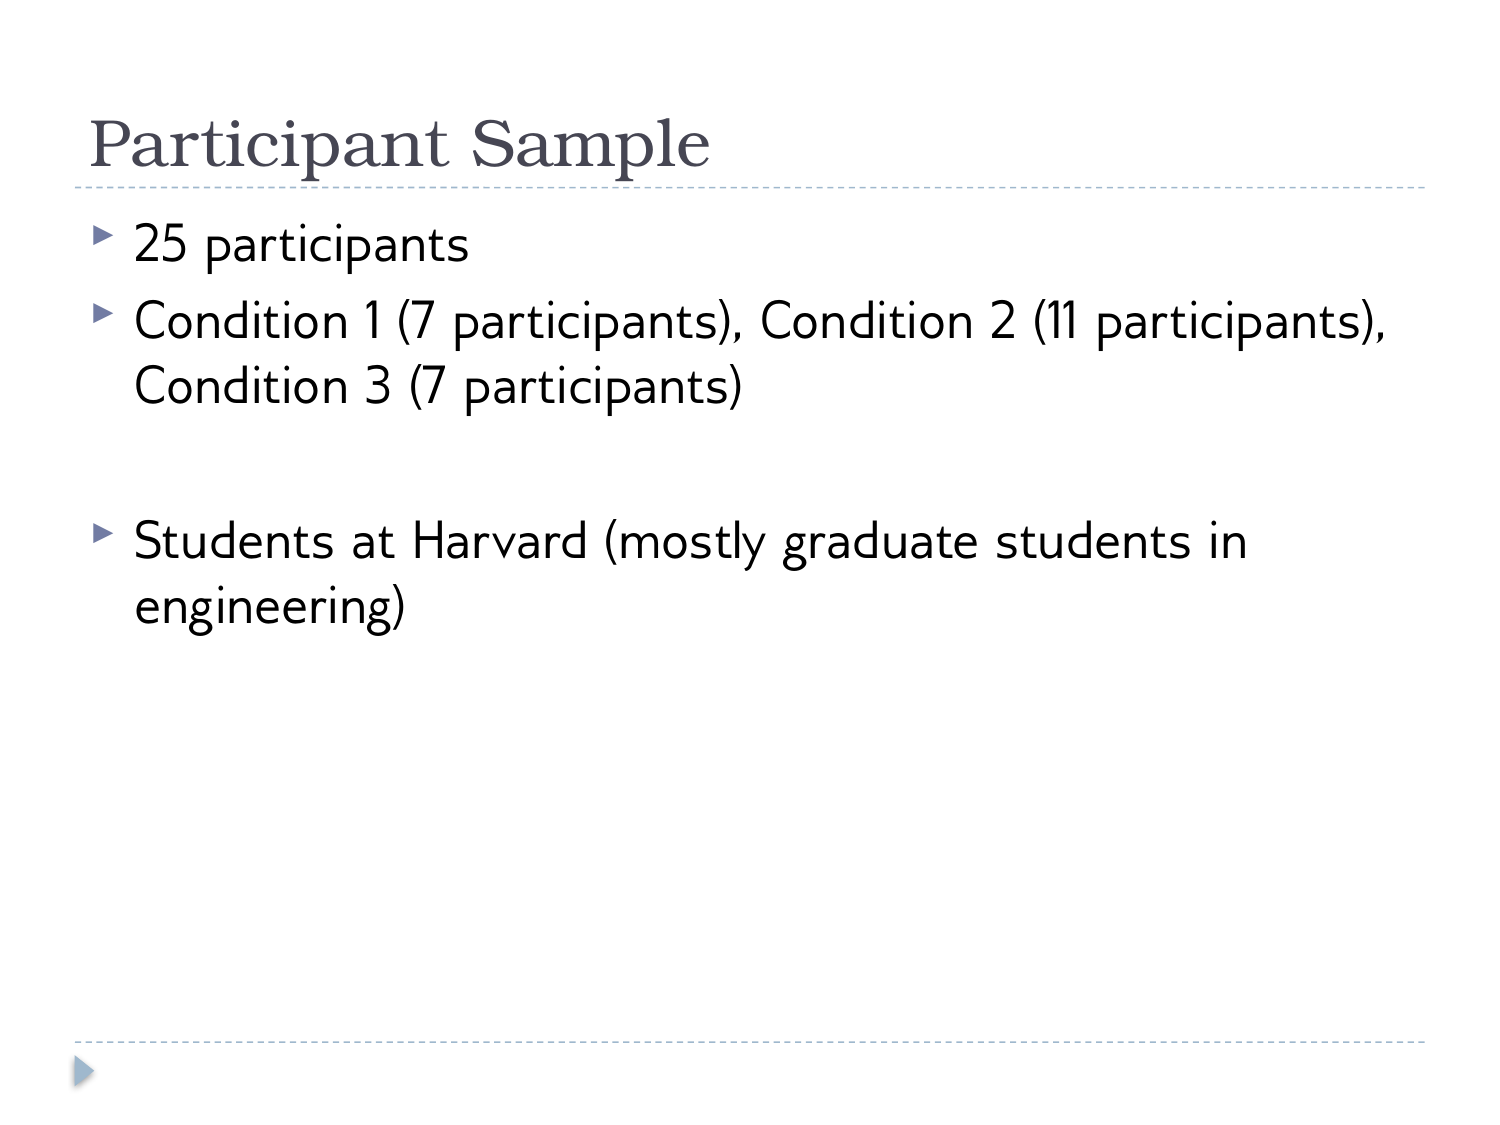

# Participant Sample
25 participants
Condition 1 (7 participants), Condition 2 (11 participants), Condition 3 (7 participants)

Students at Harvard (mostly graduate students in engineering)